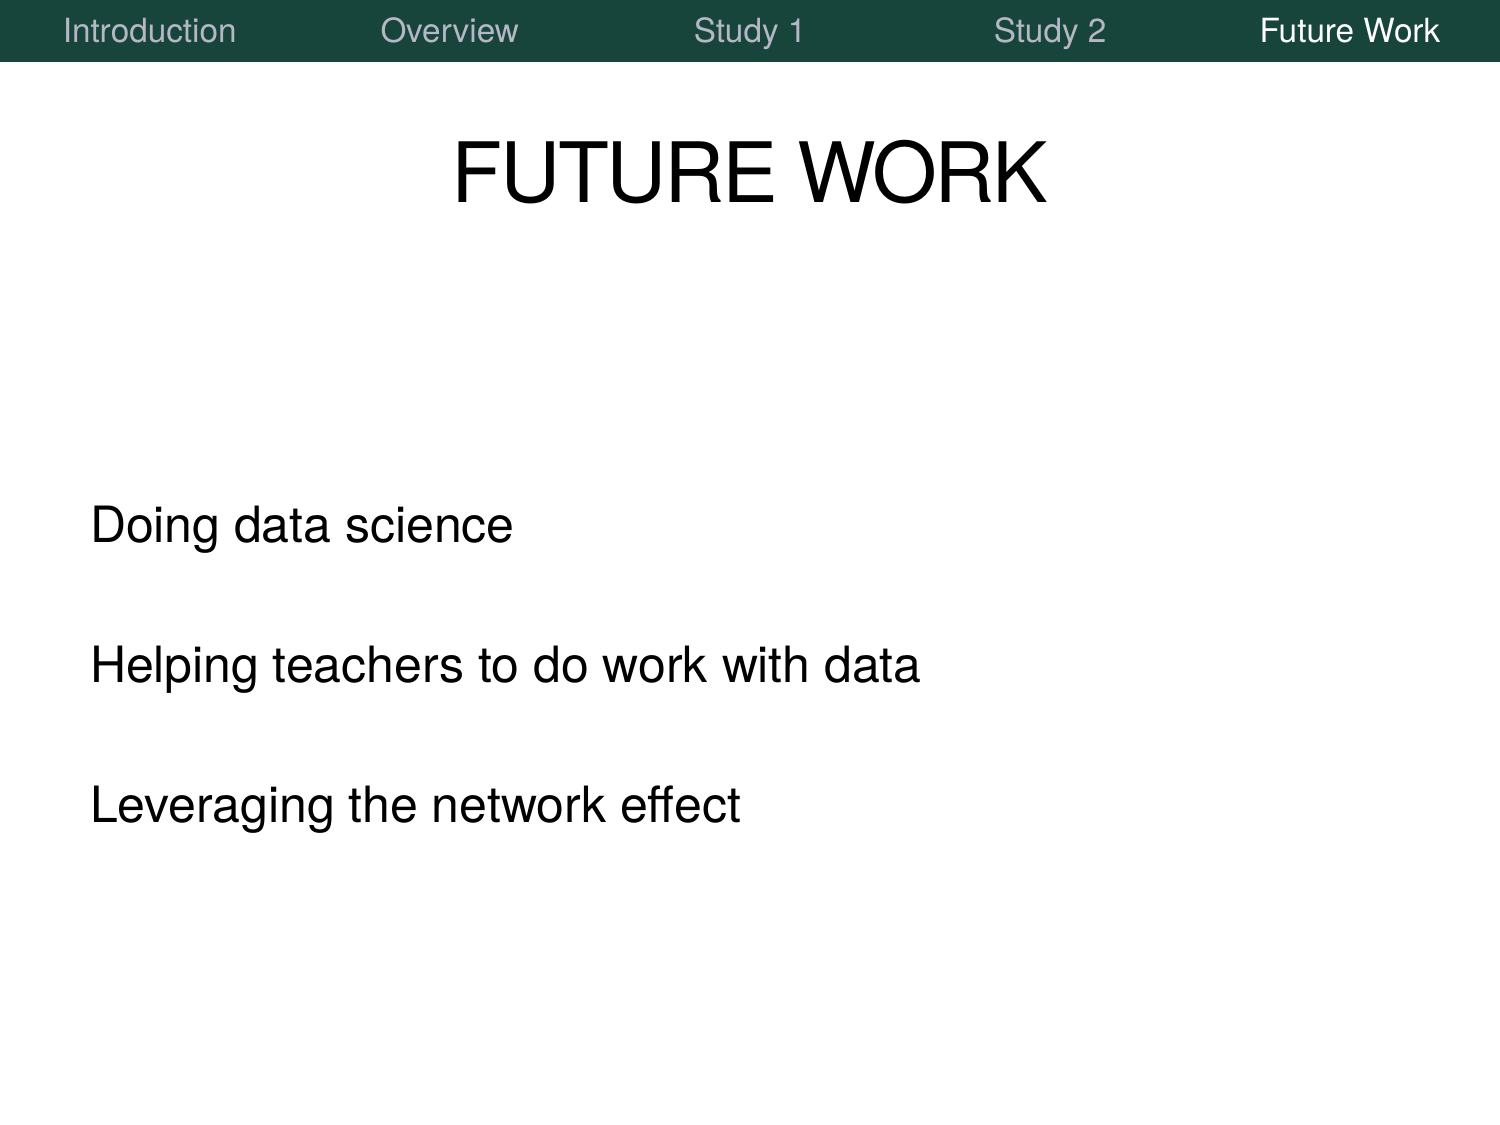

| Introduction | Overview | Study 1 | Study 2 | Future Work |
| --- | --- | --- | --- | --- |
# FUTURE WORK
Doing data science

Helping teachers to do work with data

Leveraging the network effect